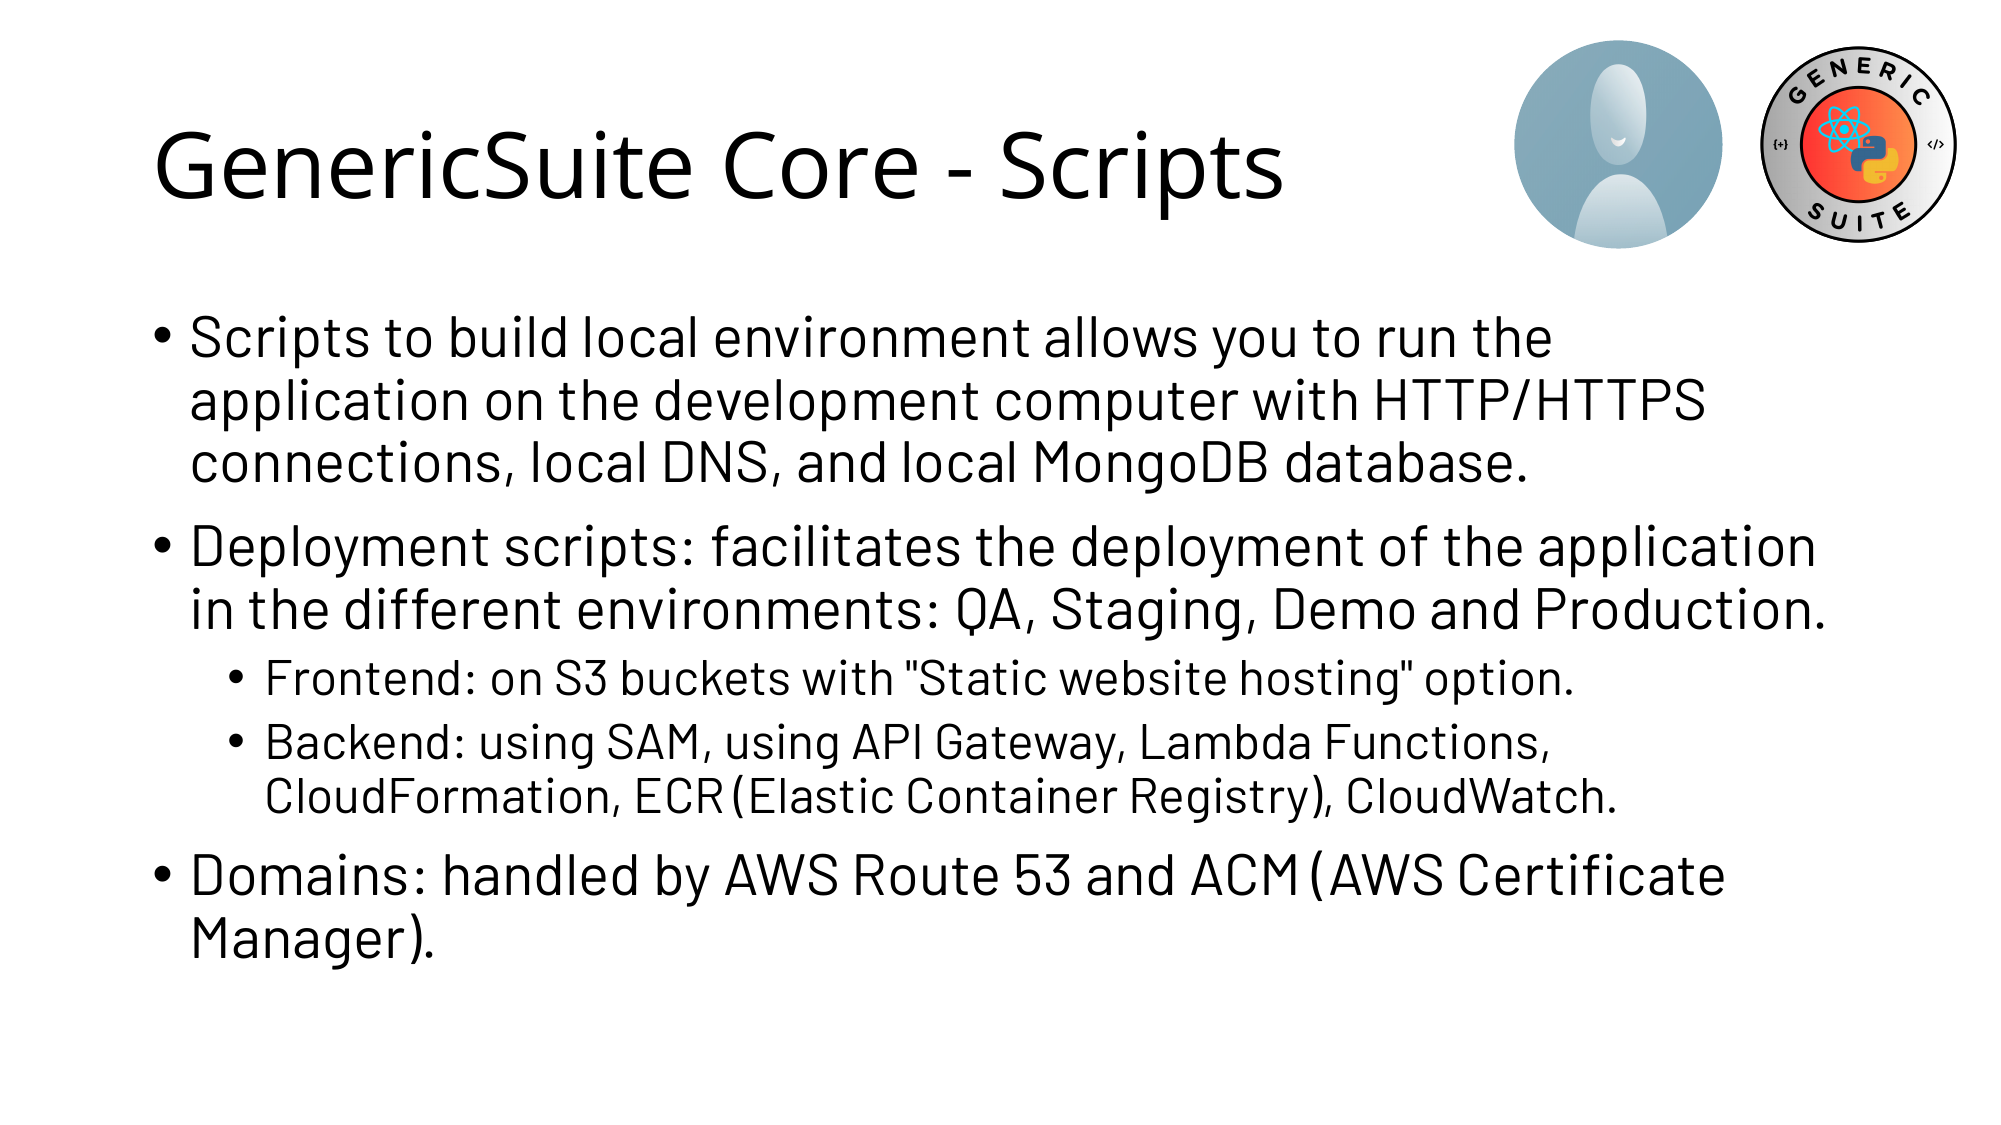

# GenericSuite Core - Scripts
Scripts to build local environment allows you to run the application on the development computer with HTTP/HTTPS connections, local DNS, and local MongoDB database.
Deployment scripts: facilitates the deployment of the application in the different environments: QA, Staging, Demo and Production.
Frontend: on S3 buckets with "Static website hosting" option.
Backend: using SAM, using API Gateway, Lambda Functions, CloudFormation, ECR (Elastic Container Registry), CloudWatch.
Domains: handled by AWS Route 53 and ACM (AWS Certificate Manager).